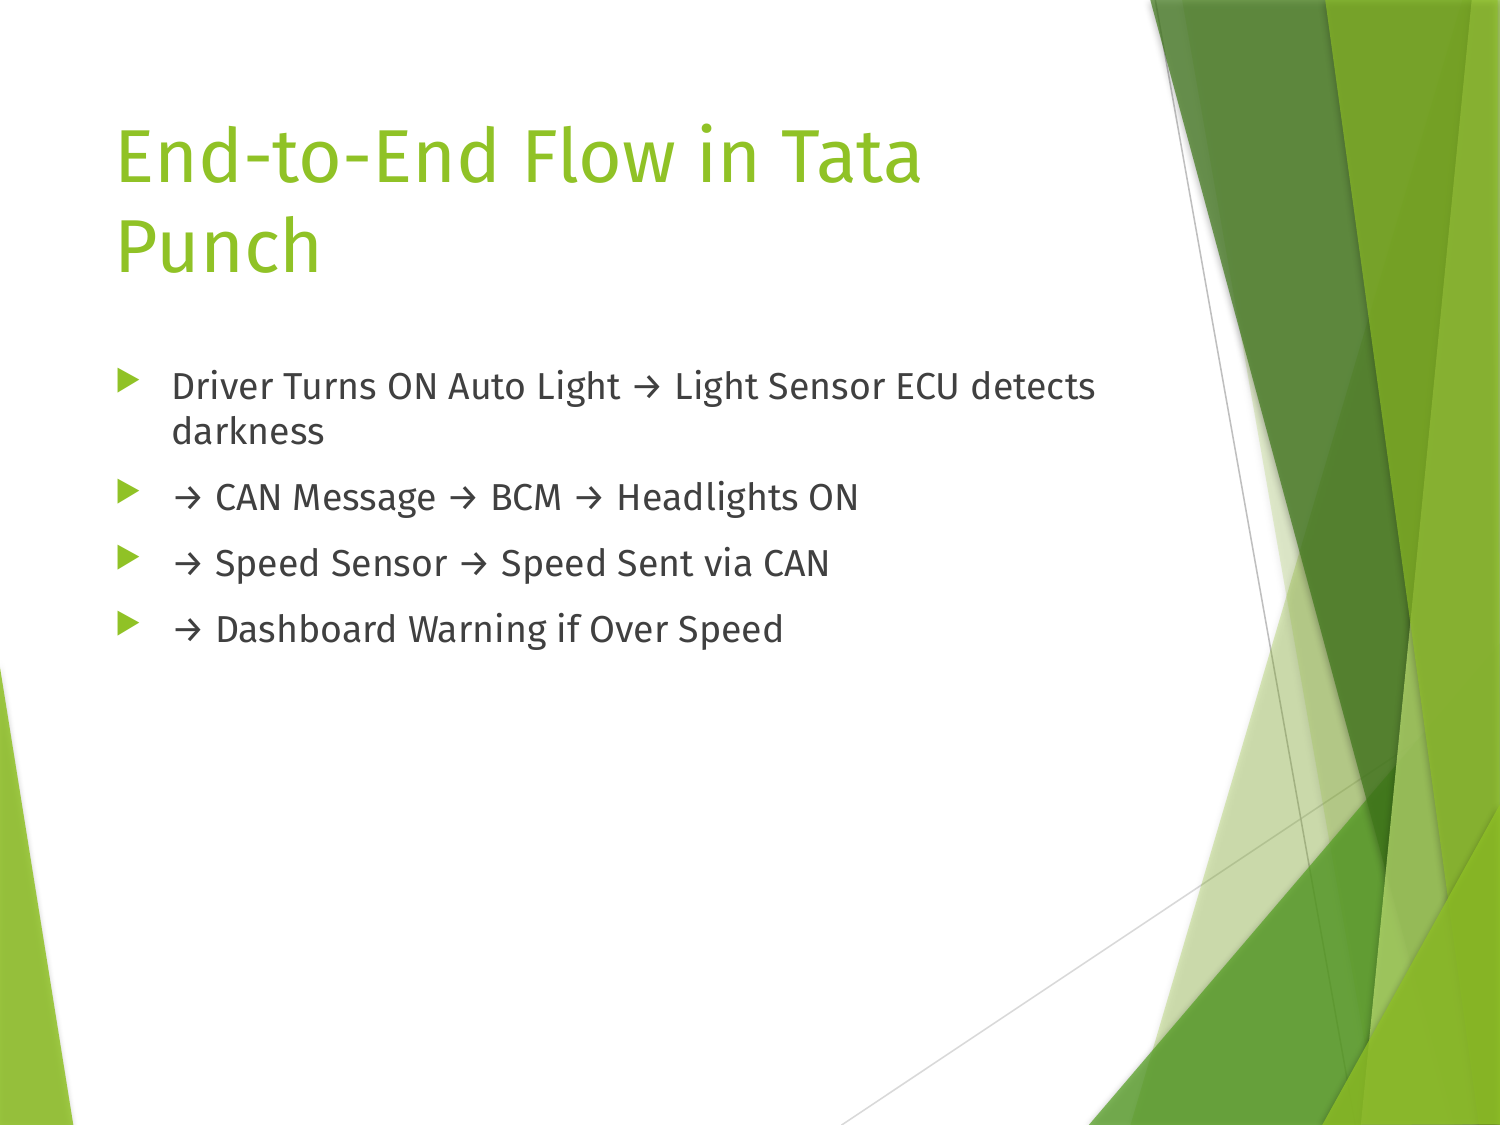

# End-to-End Flow in Tata Punch
Driver Turns ON Auto Light → Light Sensor ECU detects darkness
→ CAN Message → BCM → Headlights ON
→ Speed Sensor → Speed Sent via CAN
→ Dashboard Warning if Over Speed